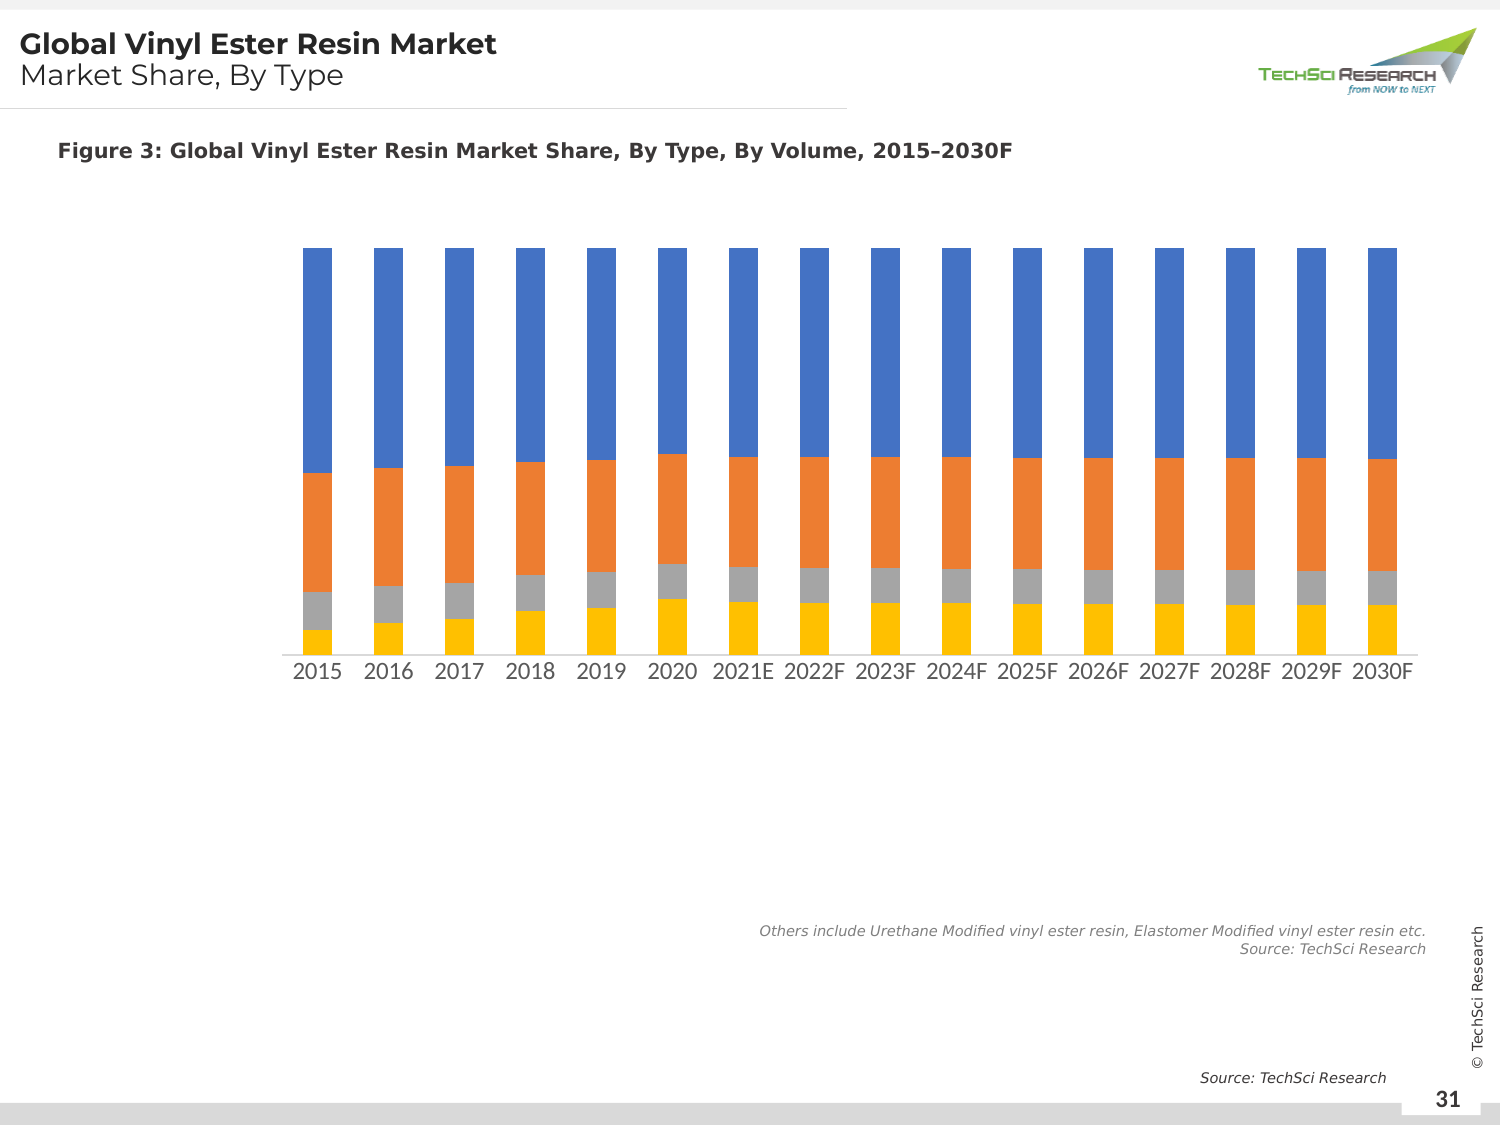

Global Vinyl Ester Resin Market
Market Share, By Type
Figure 3: Global Vinyl Ester Resin Market Share, By Type, By Volume, 2015–2030F

### Chart

| Category | Other chemistry | Brominated vinyl ester resin | Novolac vinyl ester resin | Bisphenol-A,F,S vinyl ester resin |
|---|---|---|---|---|
| 2015 | 0.0614 | 0.094 | 0.2922 | 0.5524 |
| 2016 | 0.0789 | 0.0913 | 0.2891 | 0.5407 |
| 2017 | 0.0877 | 0.0901 | 0.286 | 0.5361 |
| 2018 | 0.1087 | 0.0875 | 0.2793 | 0.5245 |
| 2019 | 0.1162 | 0.0866 | 0.277 | 0.5202 |
| 2020 | 0.1373 | 0.0855 | 0.2706 | 0.5067 |
| 2021E | 0.1293 | 0.0857 | 0.2726 | 0.5125 |
| 2022F | 0.1285 | 0.0855 | 0.273 | 0.513 |
| 2023F | 0.1276 | 0.0853 | 0.2737 | 0.5135 |
| 2024F | 0.1268 | 0.085 | 0.2742 | 0.514 |
| 2025F | 0.126 | 0.0847 | 0.2747 | 0.5146 |
| 2026F | 0.1252 | 0.0845 | 0.2752 | 0.5151 |
| 2027F | 0.1244 | 0.0843 | 0.2757 | 0.5156 |
| 2028F | 0.1236 | 0.084 | 0.2761 | 0.5162 |
| 2029F | 0.1229 | 0.0838 | 0.2766 | 0.5167 |
| 2030F | 0.1223 | 0.0836 | 0.2769 | 0.5172 |
Others include Urethane Modified vinyl ester resin, Elastomer Modified vinyl ester resin etc.
Source: TechSci Research
Source: TechSci Research